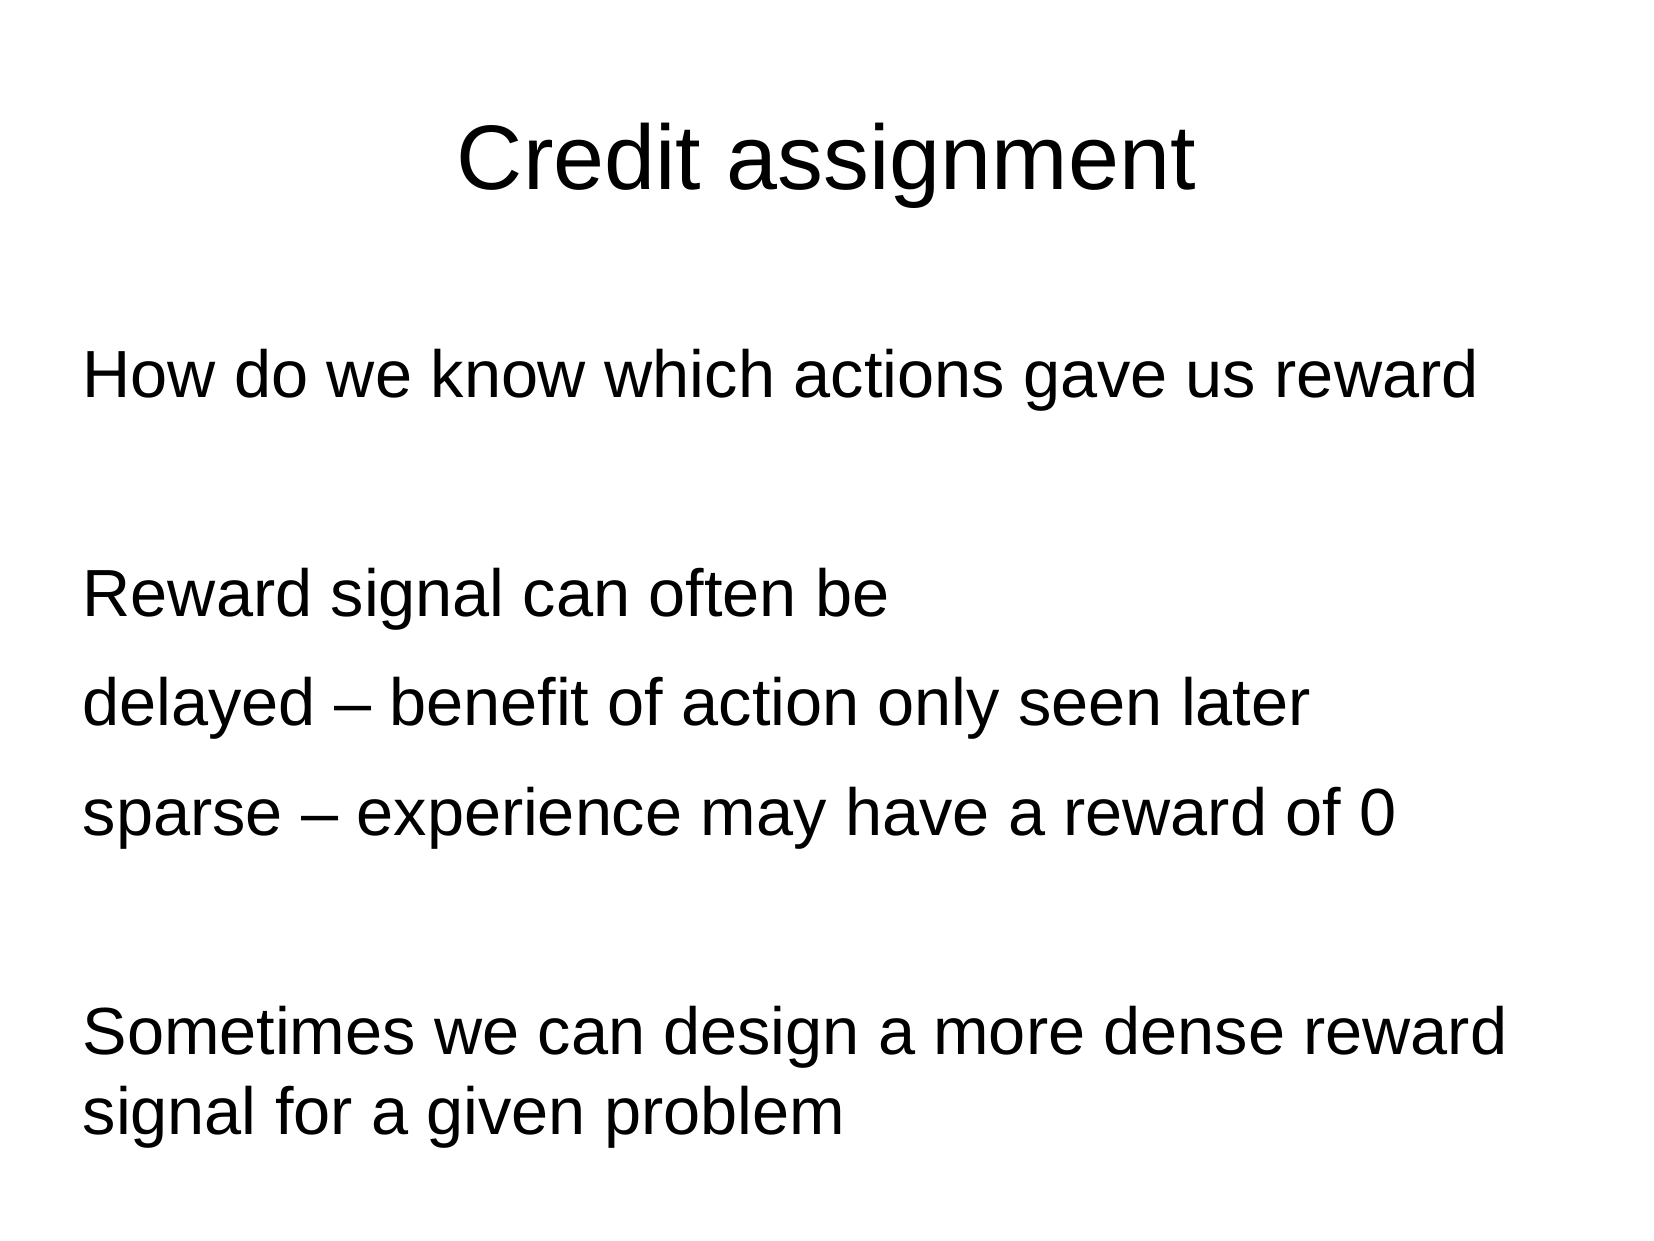

Credit assignment
How do we know which actions gave us reward

Reward signal can often be
delayed – benefit of action only seen later
sparse – experience may have a reward of 0

Sometimes we can design a more dense reward signal for a given problem